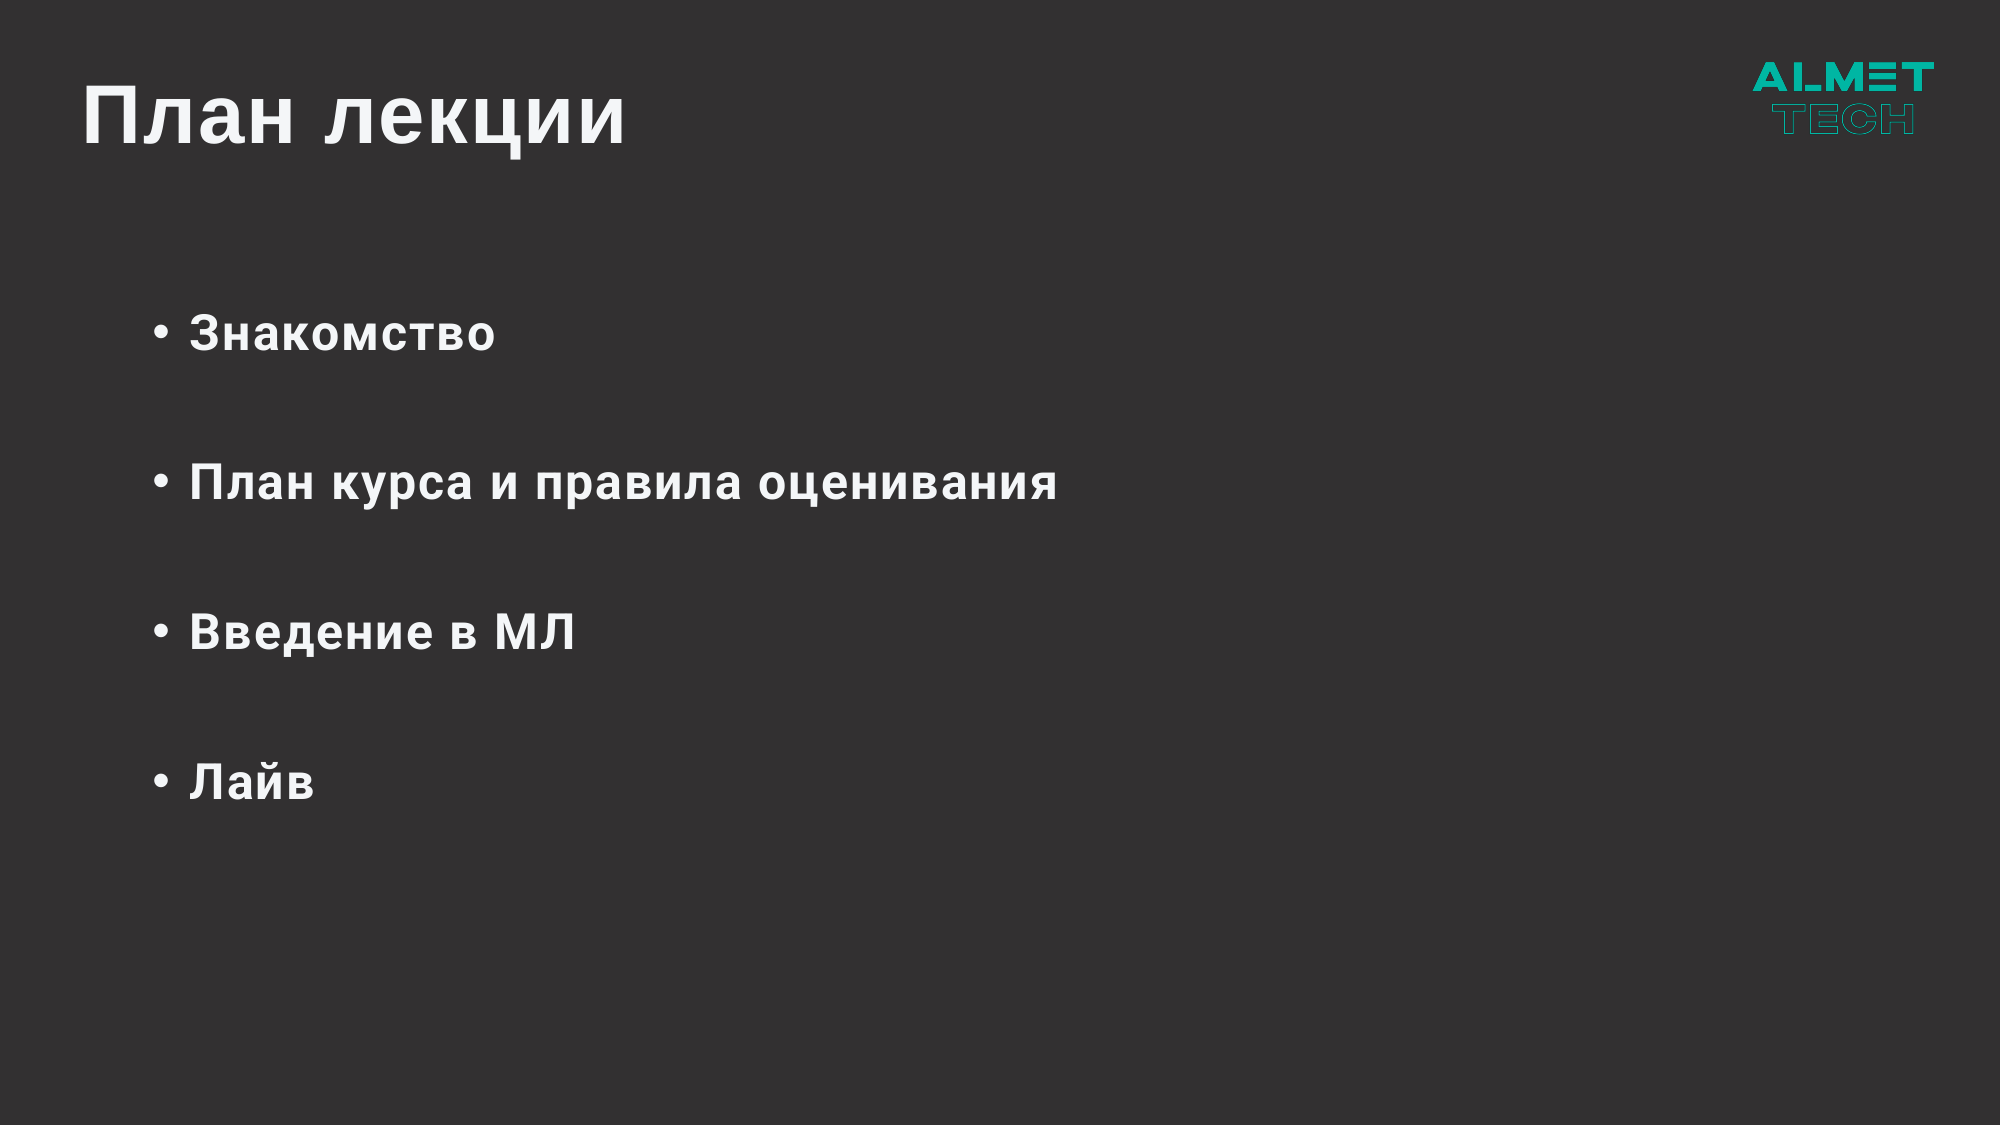

# План лекции
Знакомство

План курса и правила оценивания

Введение в МЛ

Лайв